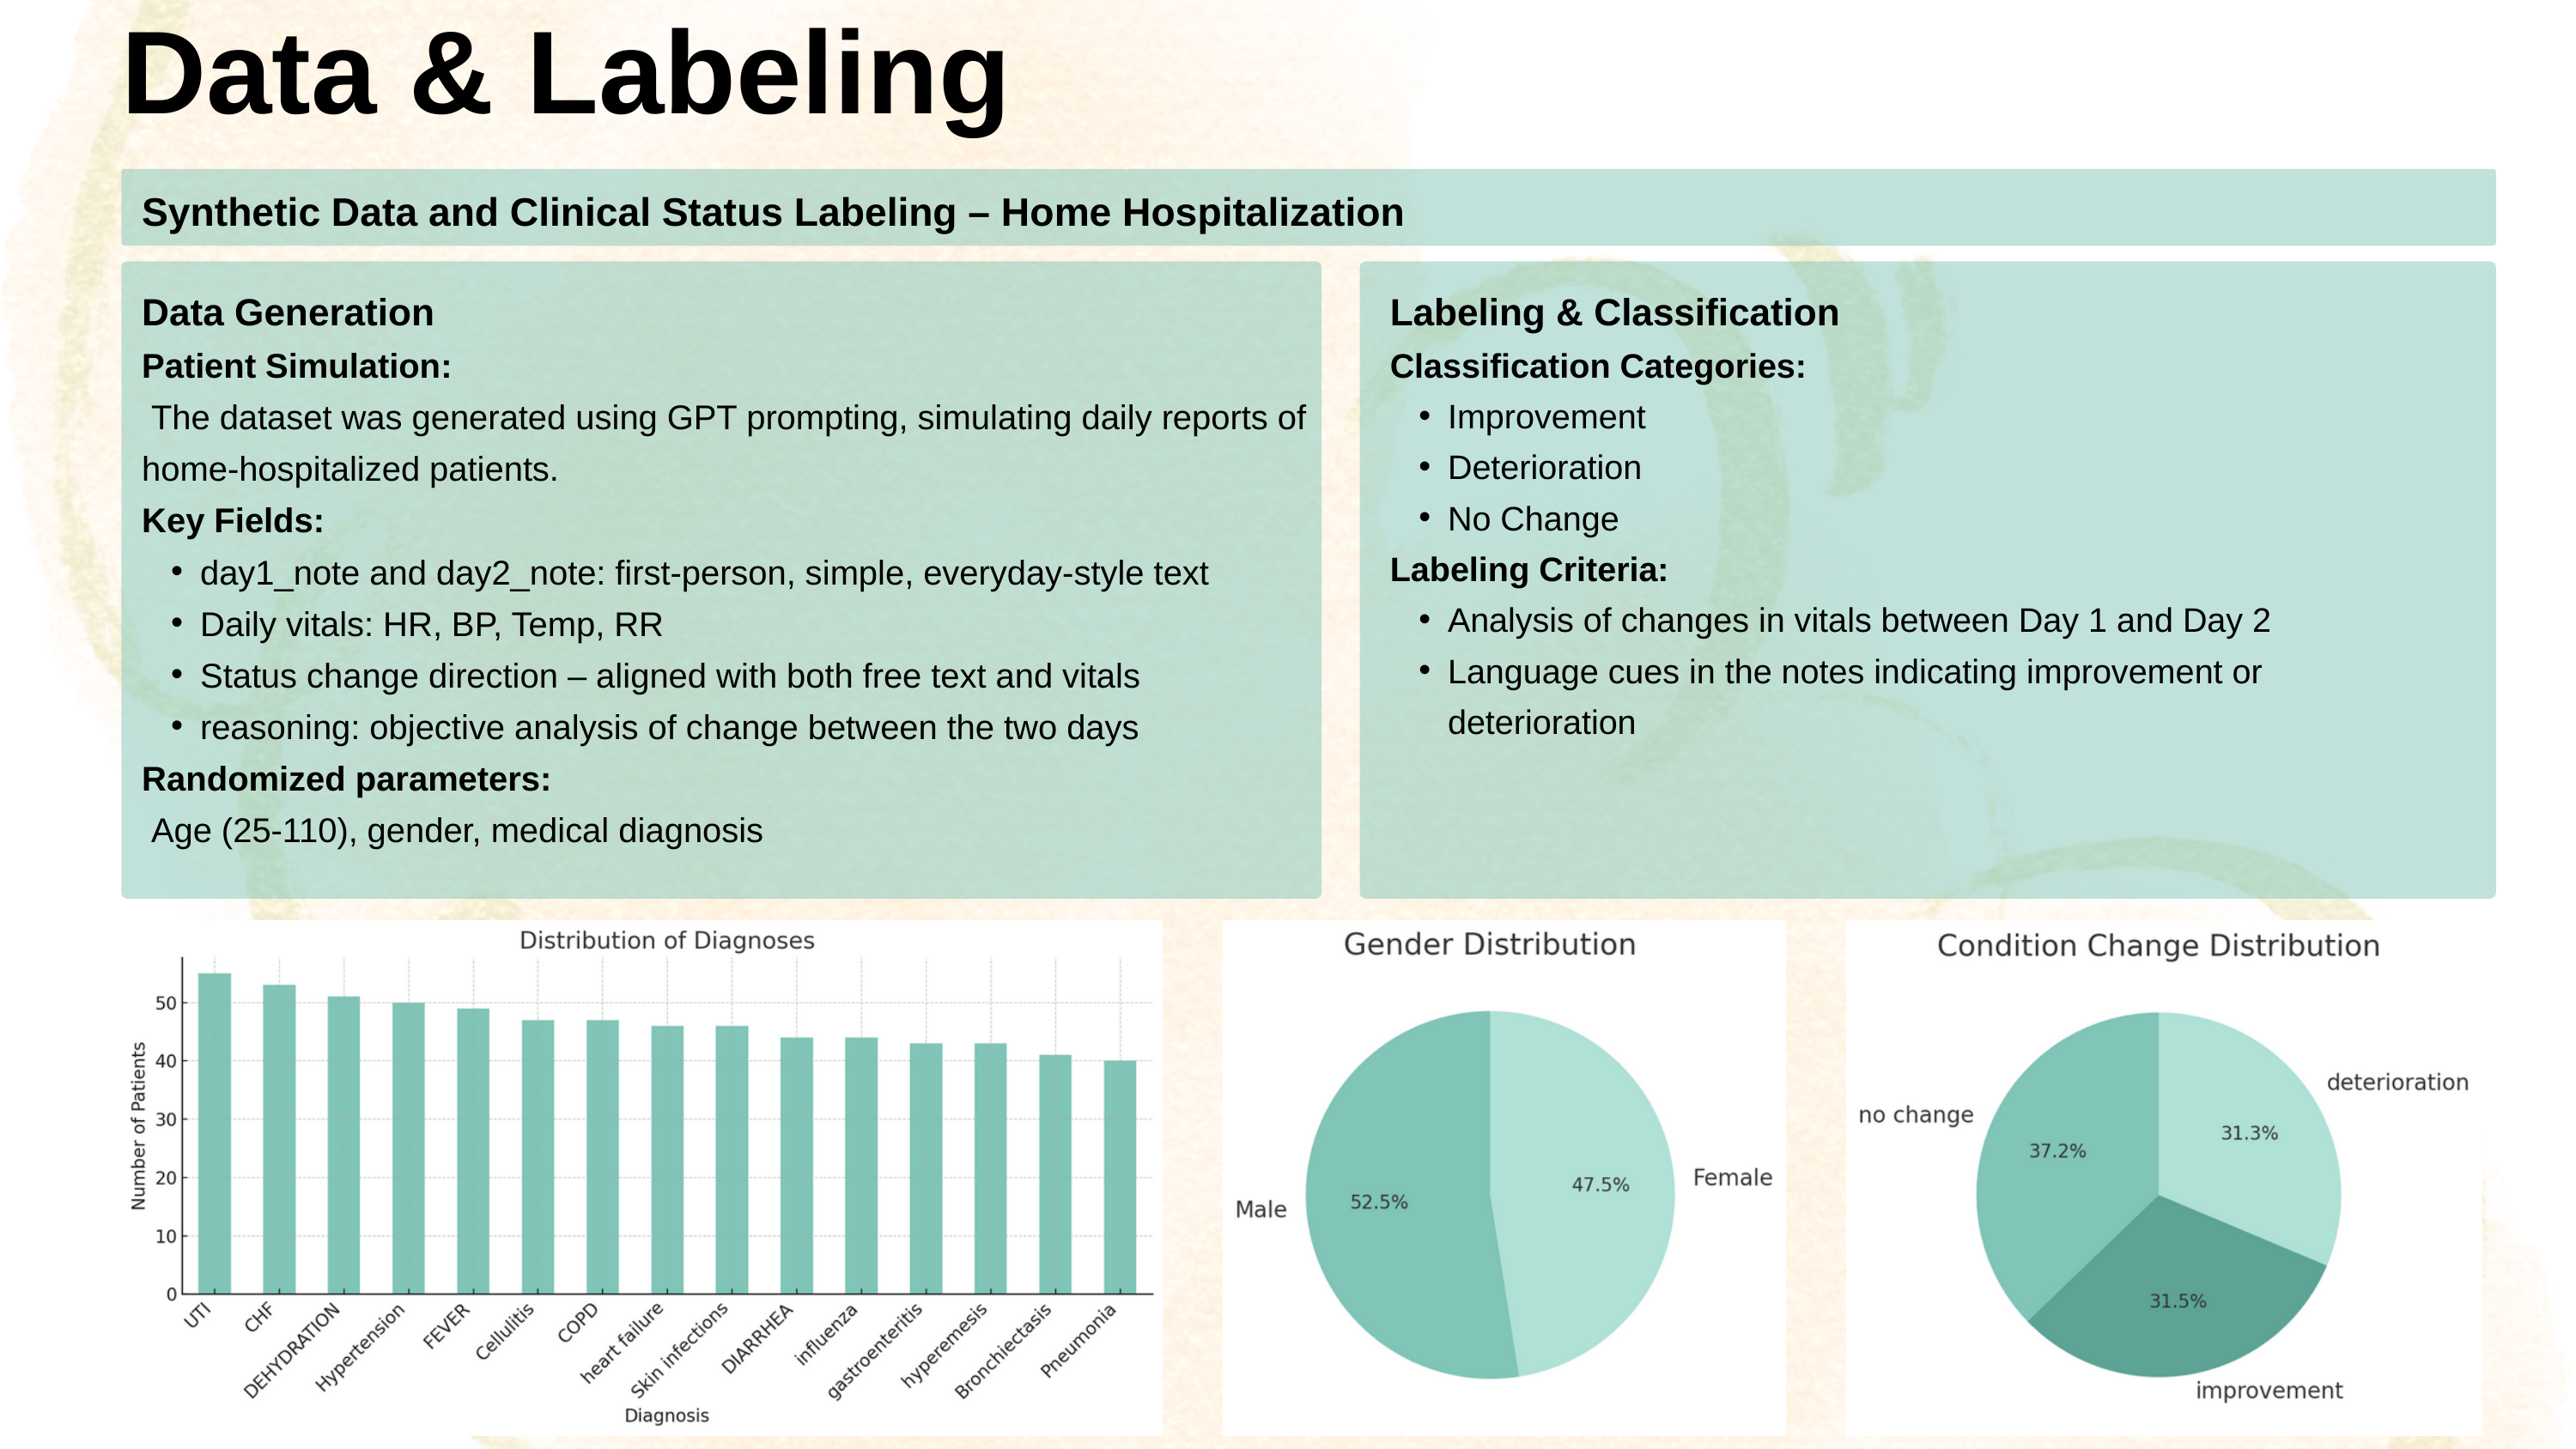

Data & Labeling

Synthetic Data and Clinical Status Labeling – Home Hospitalization

Data Generation
Patient Simulation:
 The dataset was generated using GPT prompting, simulating daily reports of home-hospitalized patients.
Key Fields:
day1_note and day2_note: first-person, simple, everyday-style text
Daily vitals: HR, BP, Temp, RR
Status change direction – aligned with both free text and vitals
reasoning: objective analysis of change between the two days
Randomized parameters:
 Age (25-110), gender, medical diagnosis
Labeling & Classification
Classification Categories:
Improvement
Deterioration
No Change
Labeling Criteria:
Analysis of changes in vitals between Day 1 and Day 2
Language cues in the notes indicating improvement or deterioration